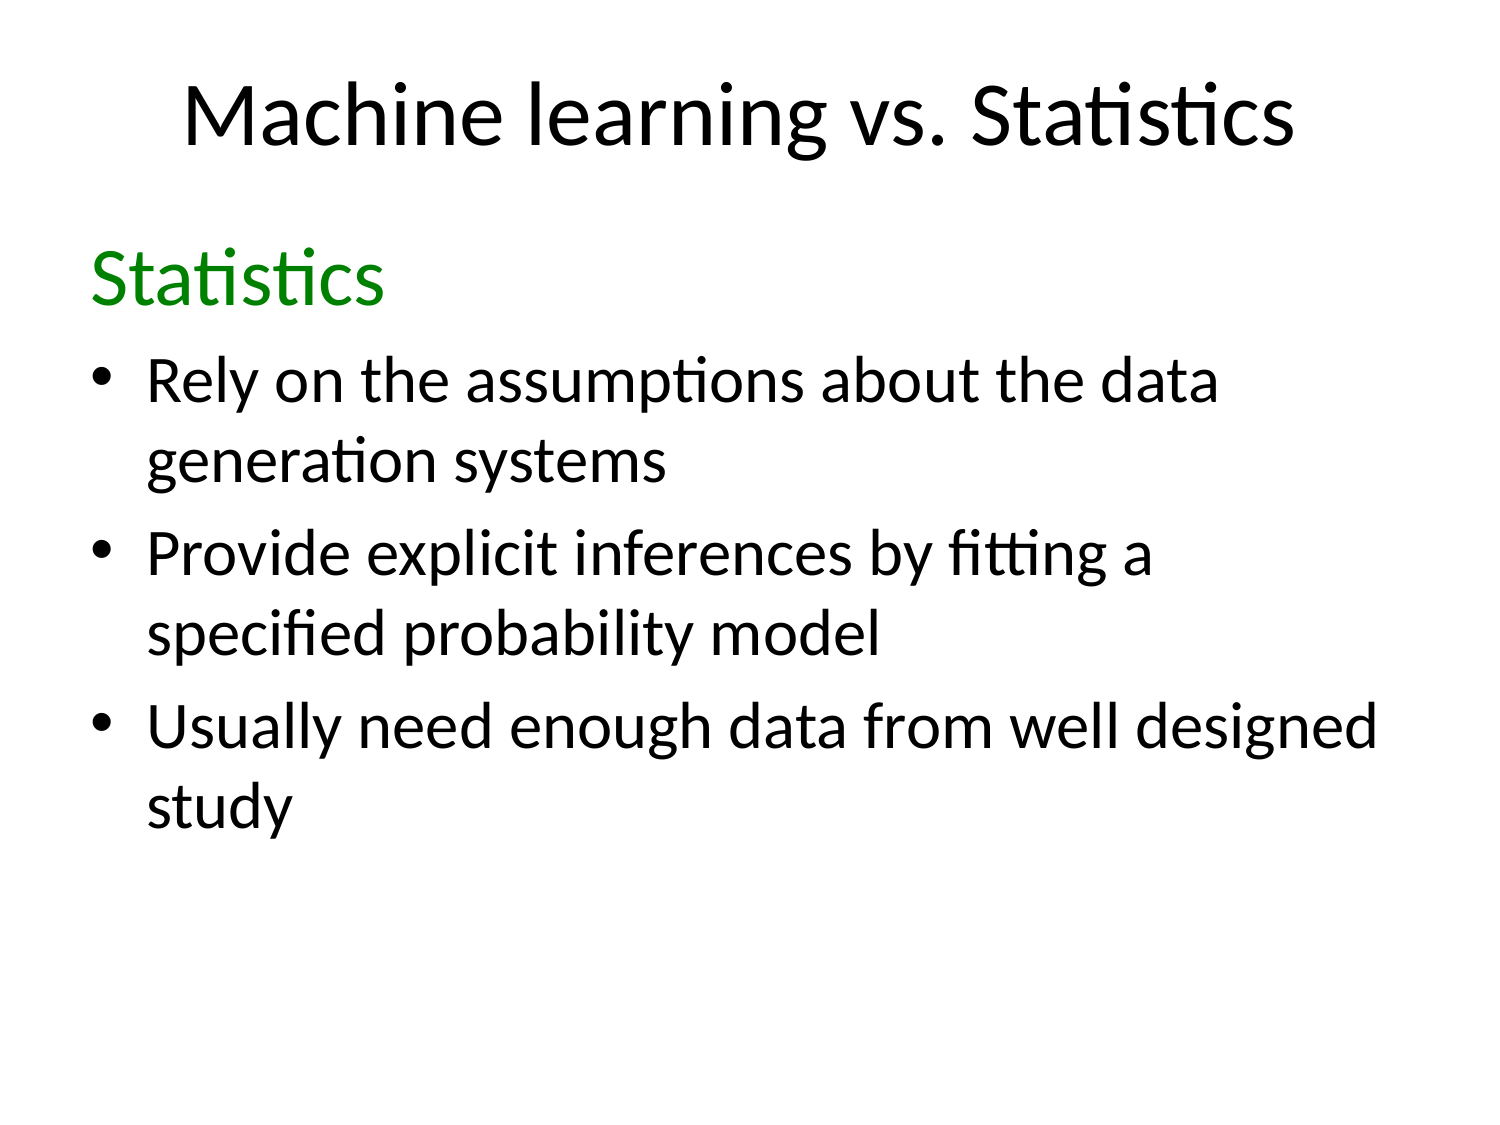

# Machine learning vs. Statistics
Statistics
Rely on the assumptions about the data generation systems
Provide explicit inferences by fitting a specified probability model
Usually need enough data from well designed study